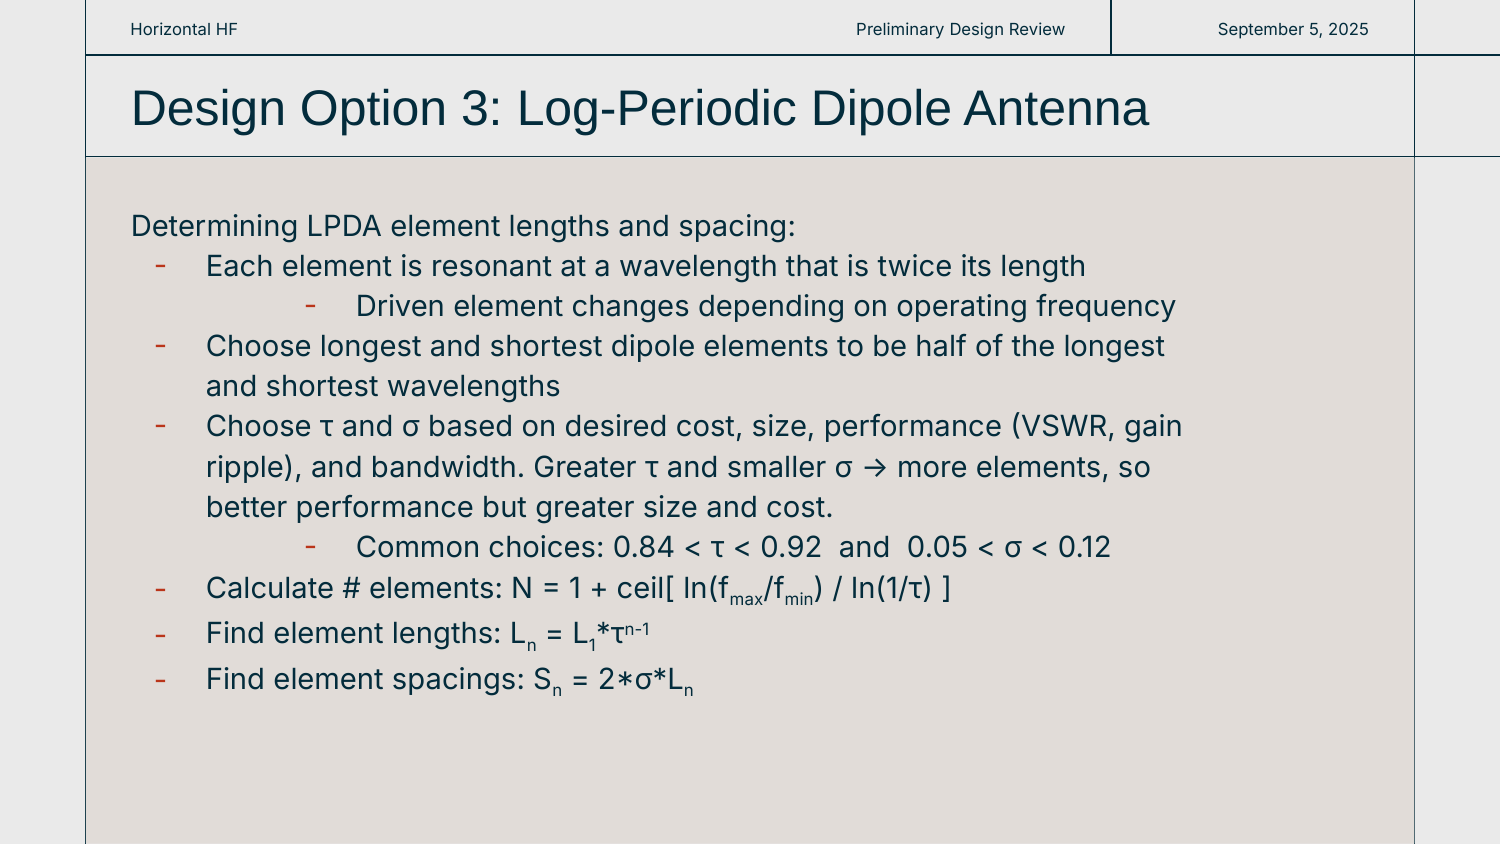

Horizontal HF
Preliminary Design Review
September 5, 2025
Design Option 3: Log-Periodic Dipole Antenna
Determining LPDA element lengths and spacing:
Each element is resonant at a wavelength that is twice its length
Driven element changes depending on operating frequency
Choose longest and shortest dipole elements to be half of the longest and shortest wavelengths
Choose τ and σ based on desired cost, size, performance (VSWR, gain ripple), and bandwidth. Greater τ and smaller σ → more elements, so better performance but greater size and cost.
Common choices: 0.84 < τ < 0.92  and  0.05 < σ < 0.12
Calculate # elements: N = 1 + ceil[ ln(fmax/fmin) / ln(1/τ) ]
Find element lengths: Ln ​= L1*τn-1
Find element spacings: Sn = 2*σ*Ln​